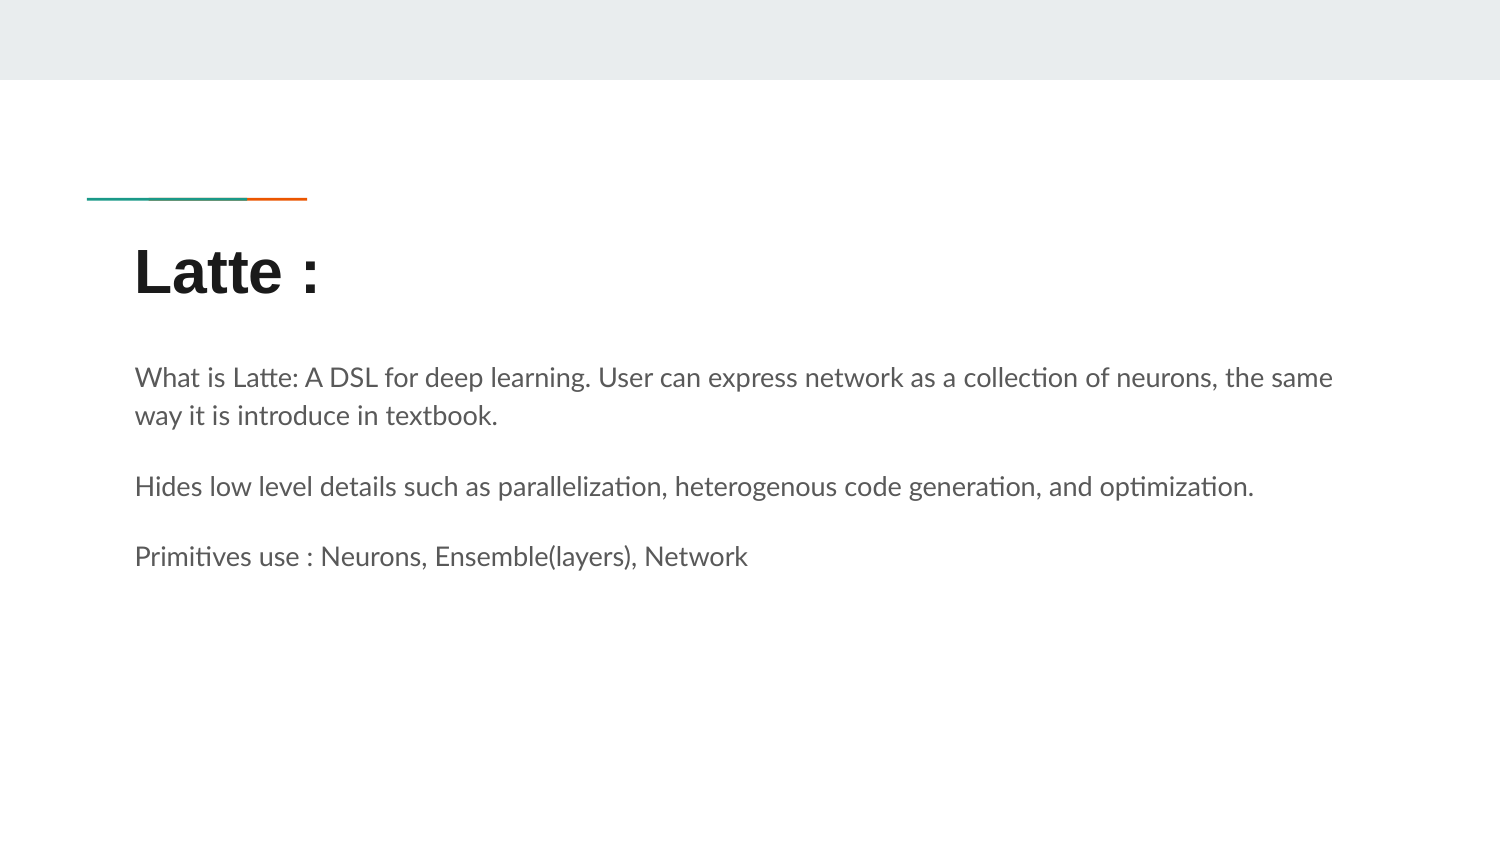

# Latte :
What is Latte: A DSL for deep learning. User can express network as a collection of neurons, the same way it is introduce in textbook.
Hides low level details such as parallelization, heterogenous code generation, and optimization.
Primitives use : Neurons, Ensemble(layers), Network